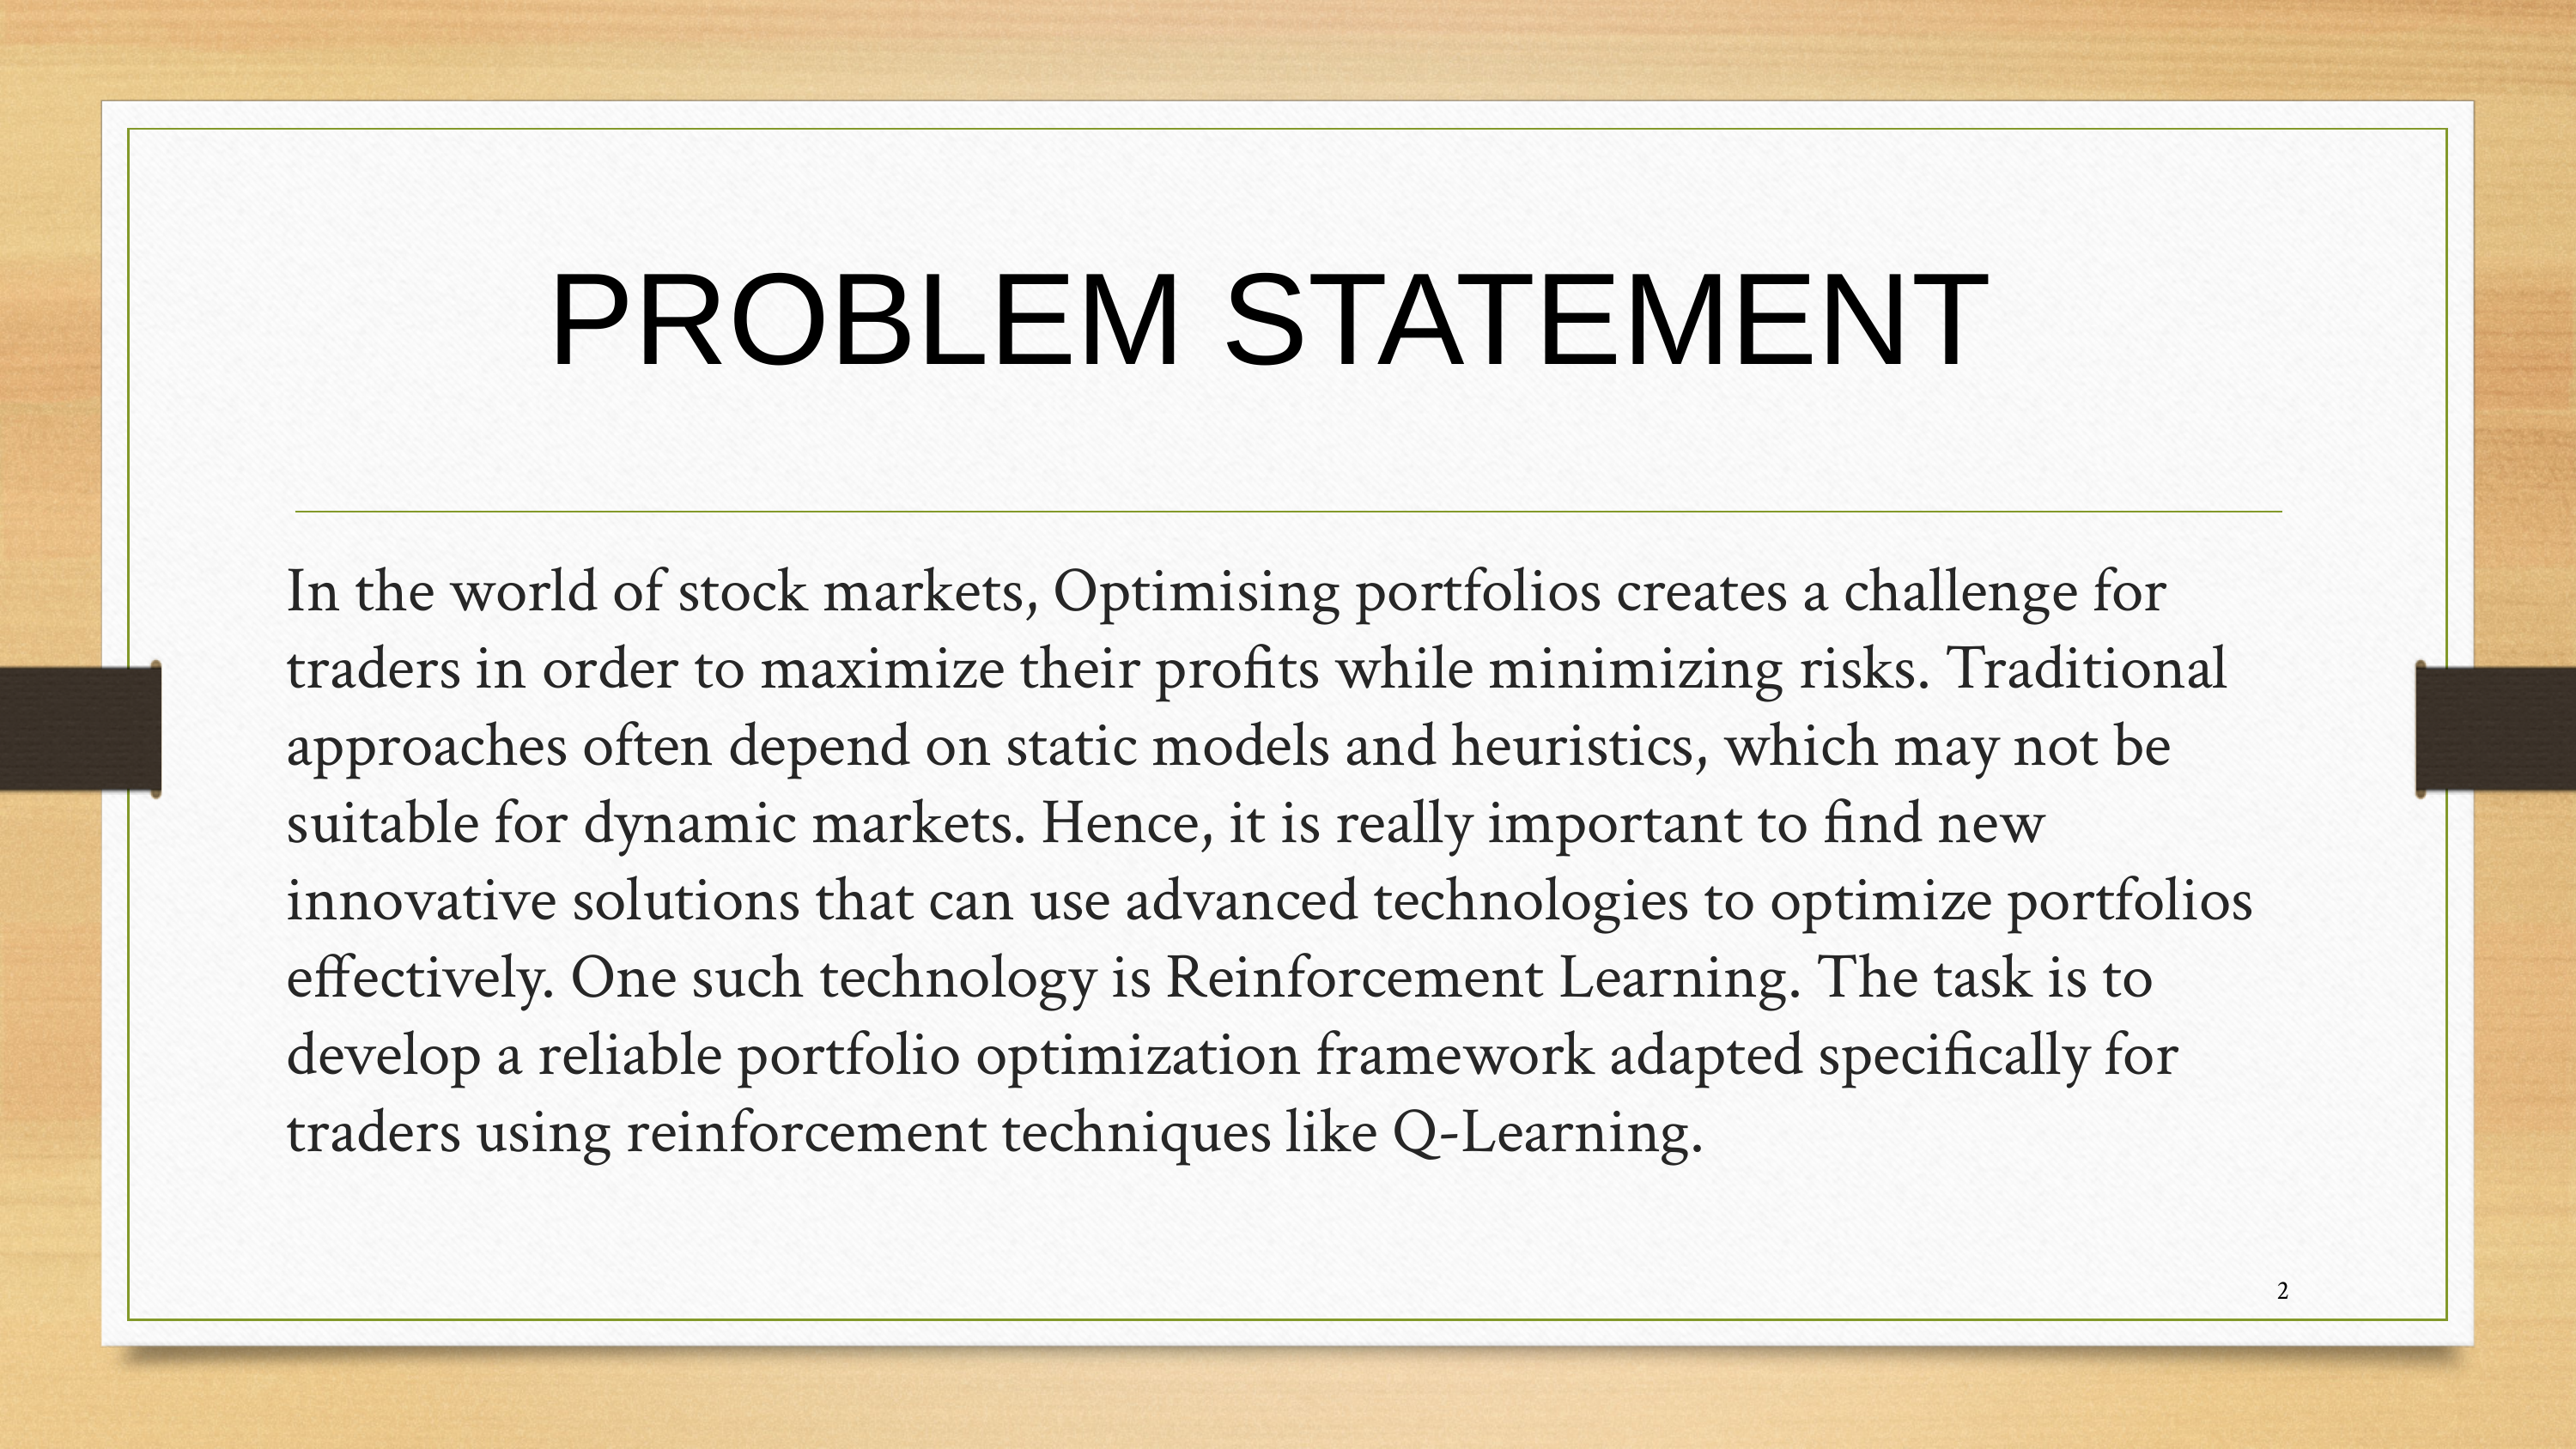

# PROBLEM STATEMENT
In the world of stock markets, Optimising portfolios creates a challenge for traders in order to maximize their profits while minimizing risks. Traditional approaches often depend on static models and heuristics, which may not be suitable for dynamic markets. Hence, it is really important to find new innovative solutions that can use advanced technologies to optimize portfolios effectively. One such technology is Reinforcement Learning. The task is to develop a reliable portfolio optimization framework adapted specifically for traders using reinforcement techniques like Q-Learning.

2